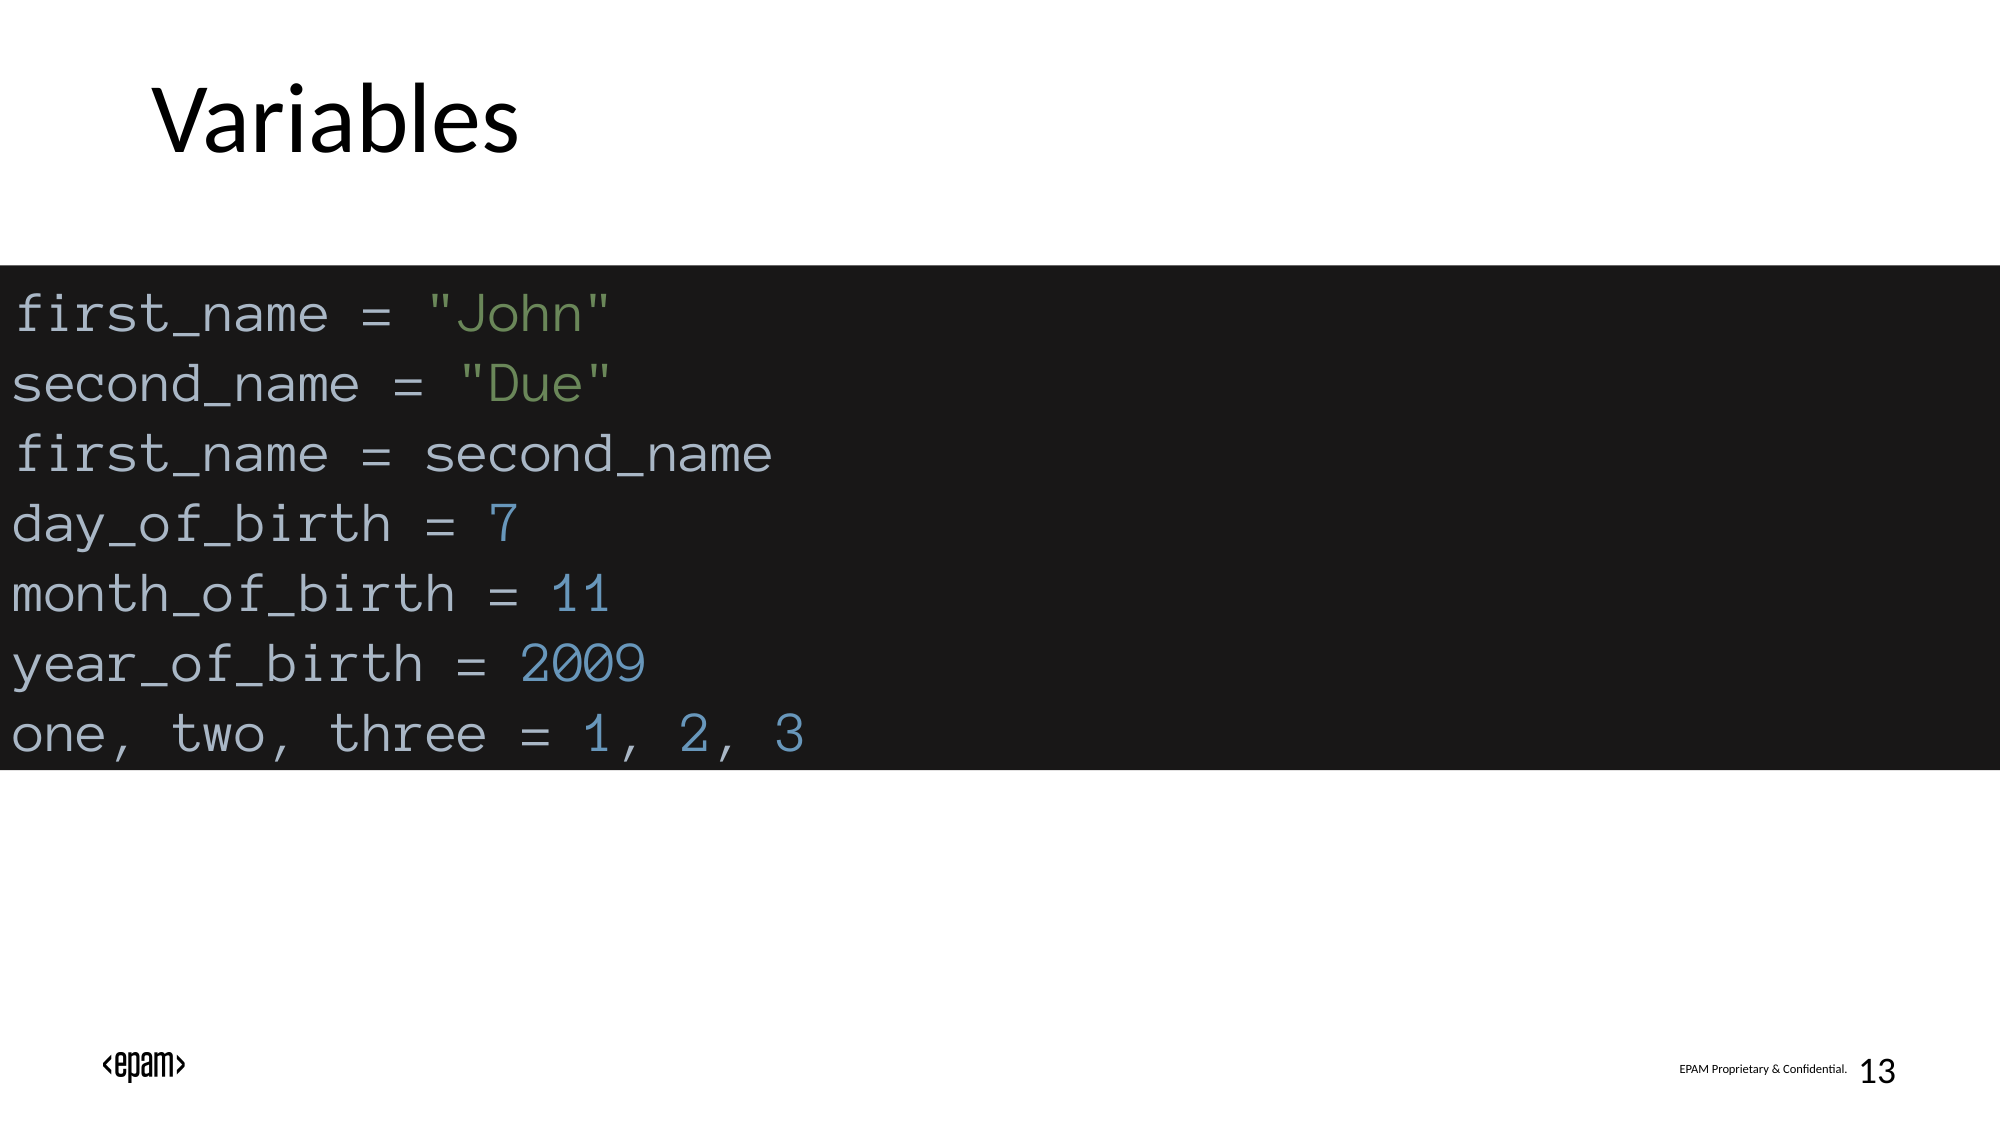

# Variables
first_name = "John"
second_name = "Due"
first_name = second_name
day_of_birth = 7
month_of_birth = 11
year_of_birth = 2009
one, two, three = 1, 2, 3